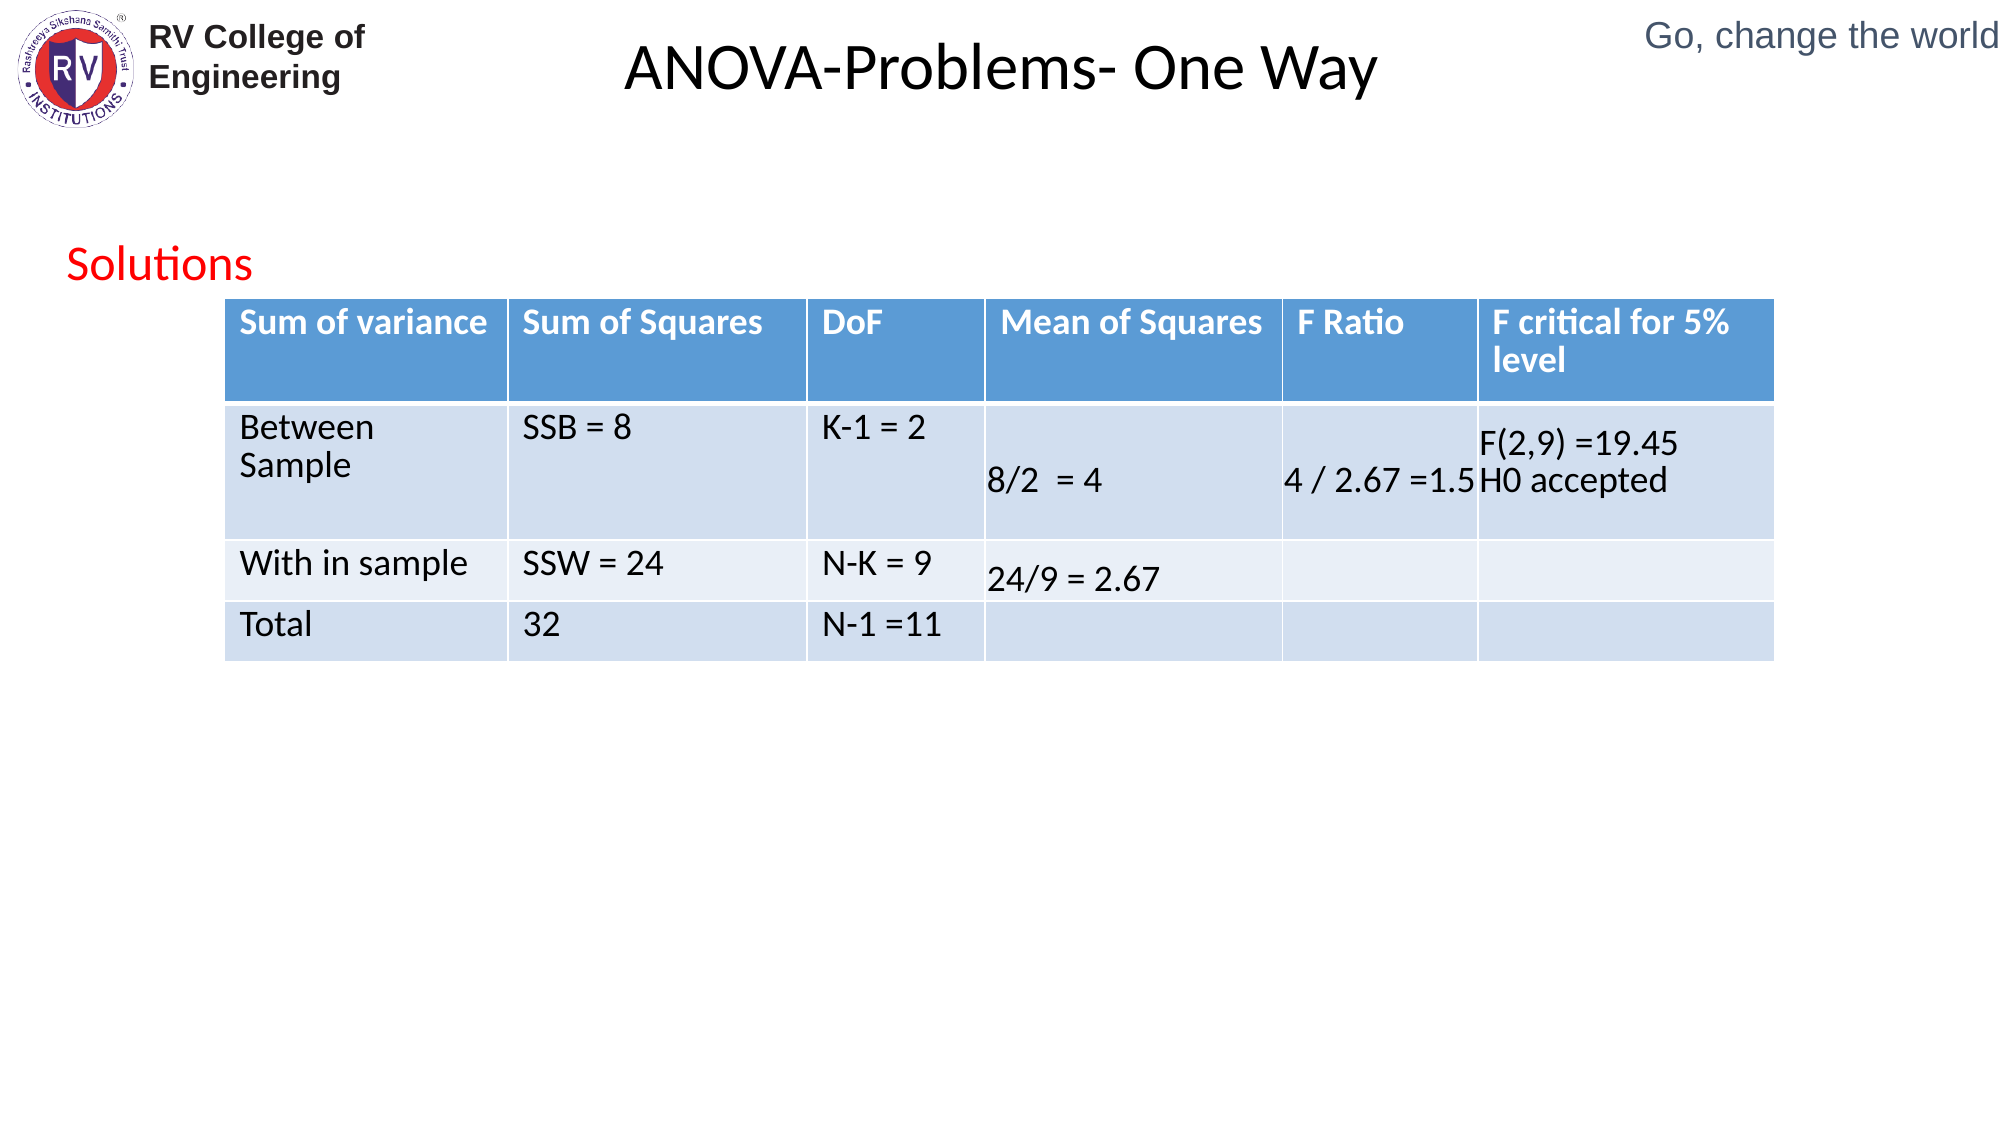

ANOVA-Problems- One Way

Solutions
| Sum of variance | Sum of Squares | DoF | Mean of Squares | F Ratio | F critical for 5% level |
| --- | --- | --- | --- | --- | --- |
| Between Sample | SSB = 8 | K-1 = 2 | 8/2 = 4 | 4 / 2.67 =1.5 | F(2,9) =19.45 H0 accepted |
| With in sample | SSW = 24 | N-K = 9 | 24/9 = 2.67 |  |  |
| Total | 32 | N-1 =11 |  |  |  |